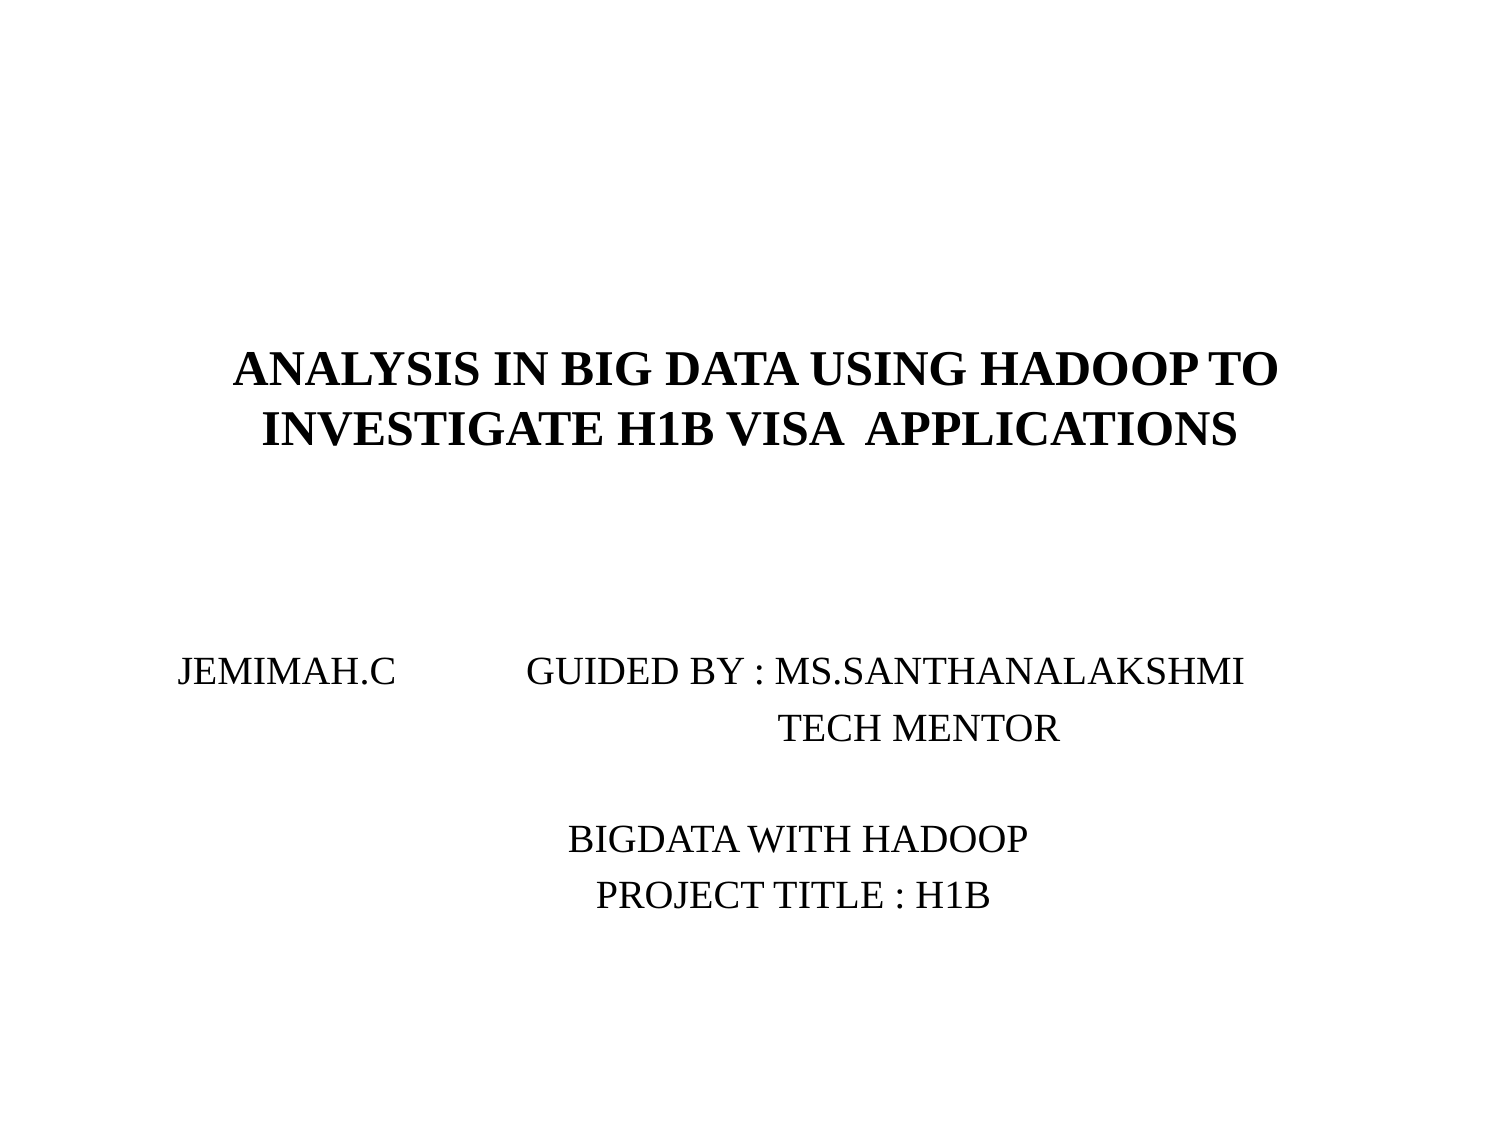

# ANALYSIS IN BIG DATA USING HADOOP TO INVESTIGATE H1B VISA  APPLICATIONS
JEMIMAH.C             guided by : Ms.santhanalakshmi
                                                            tech mentor

 bigdata with hadoop
Project title : H1B